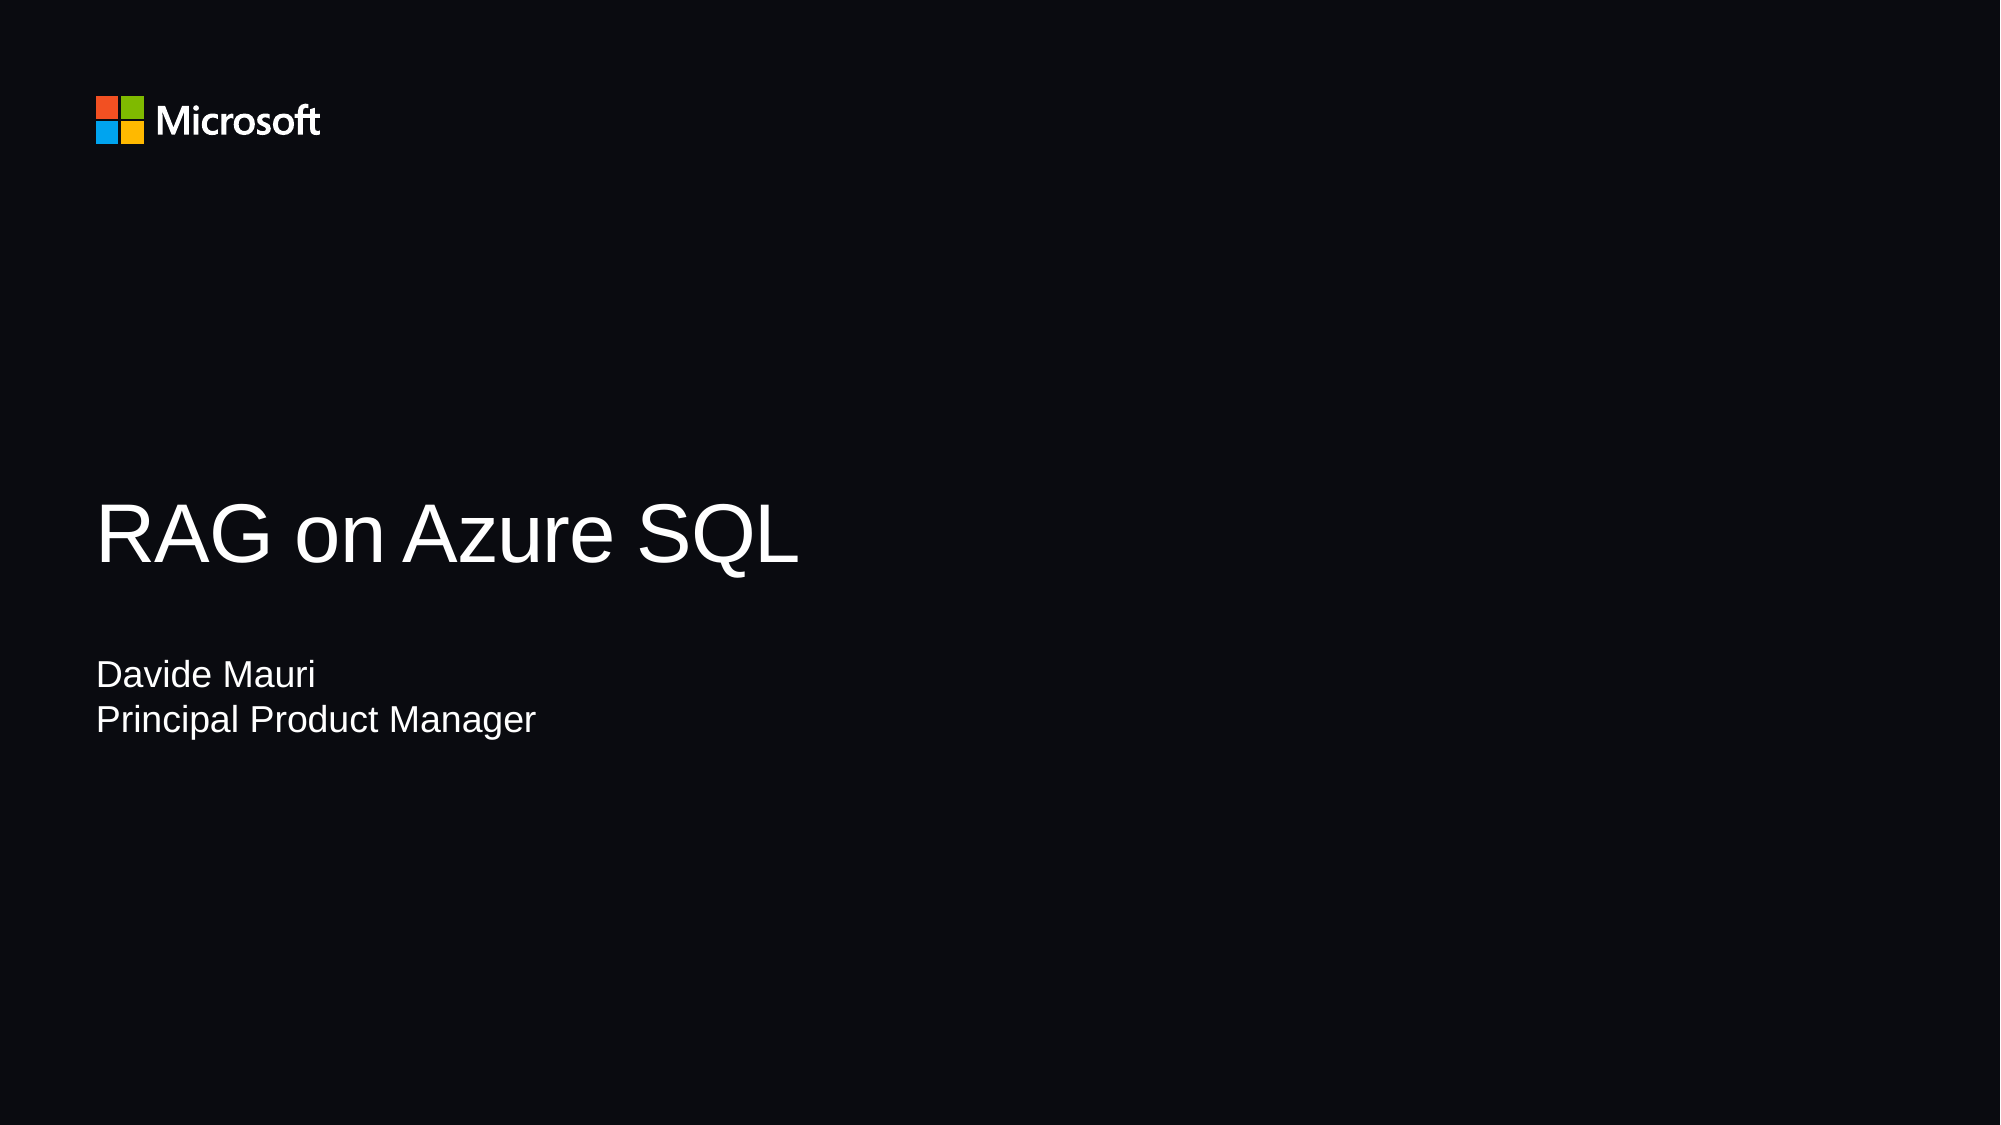

# RAG on Azure SQL
Davide Mauri
Principal Product Manager